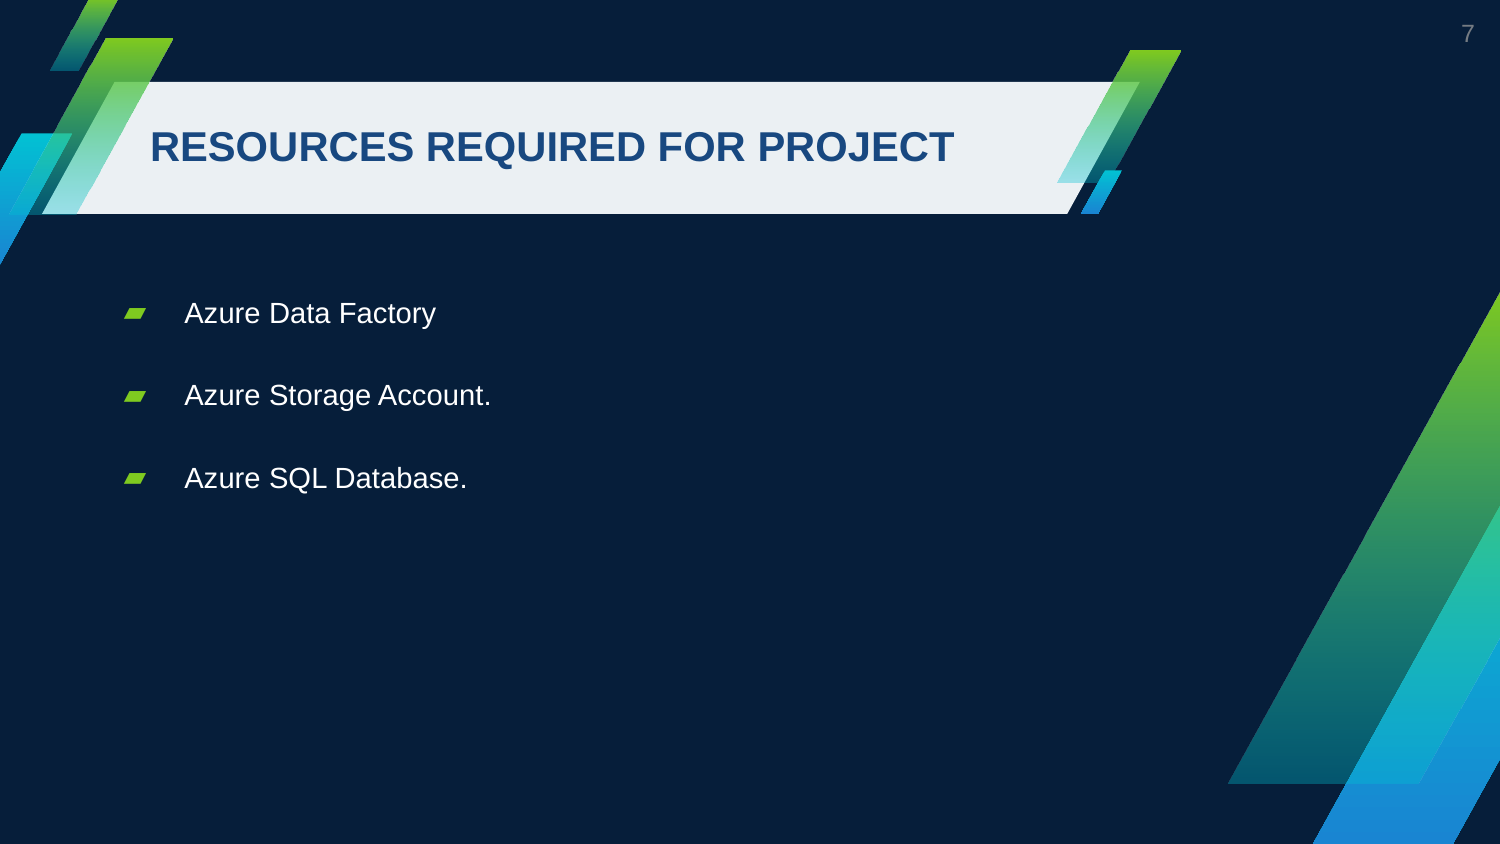

7
# RESOURCES REQUIRED FOR PROJECT
Azure Data Factory
Azure Storage Account.
Azure SQL Database.